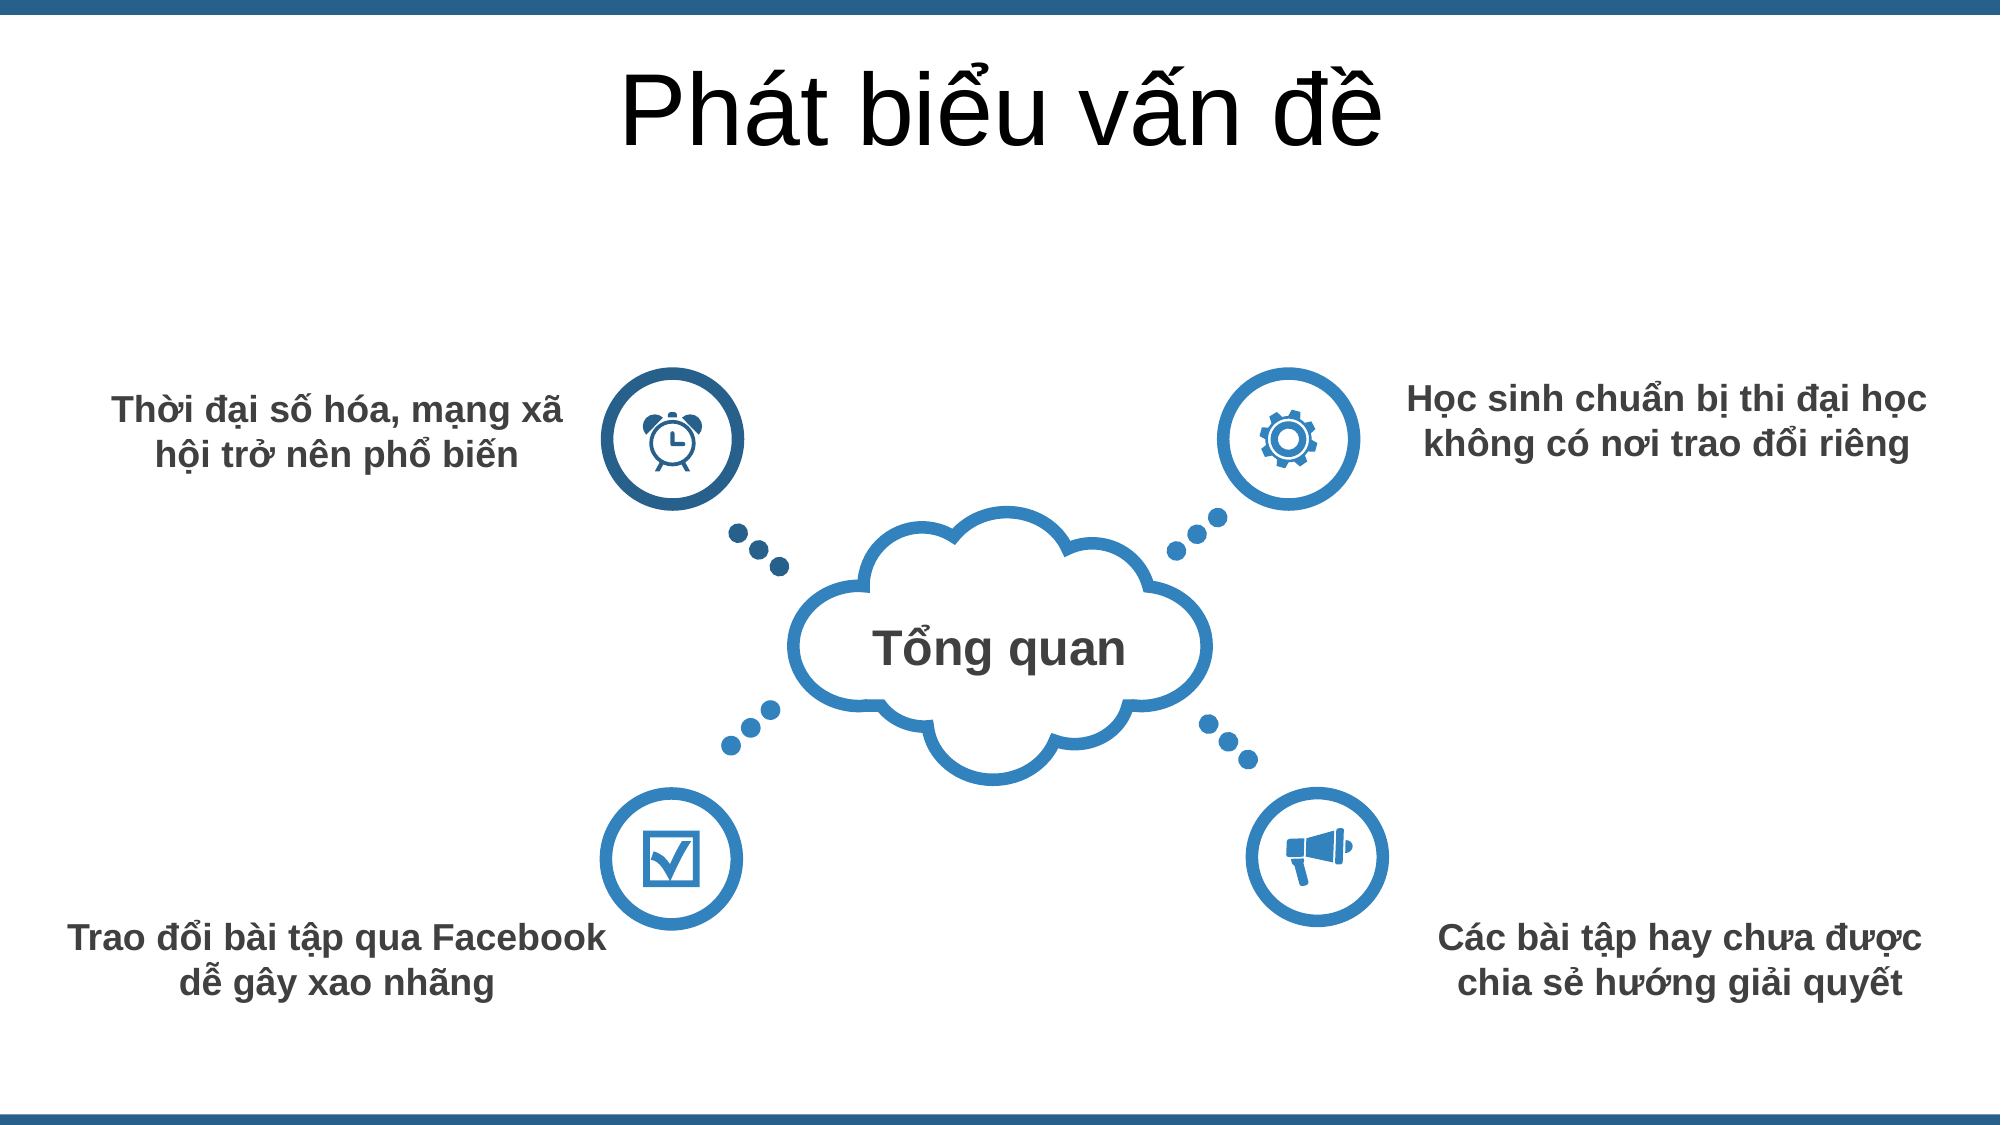

Phát biểu vấn đề
Học sinh chuẩn bị thi đại học không có nơi trao đổi riêng

Thời đại số hóa, mạng xã hội trở nên phổ biến

Tổng quan

Trao đổi bài tập qua Facebook dễ gây xao nhãng
Các bài tập hay chưa được chia sẻ hướng giải quyết